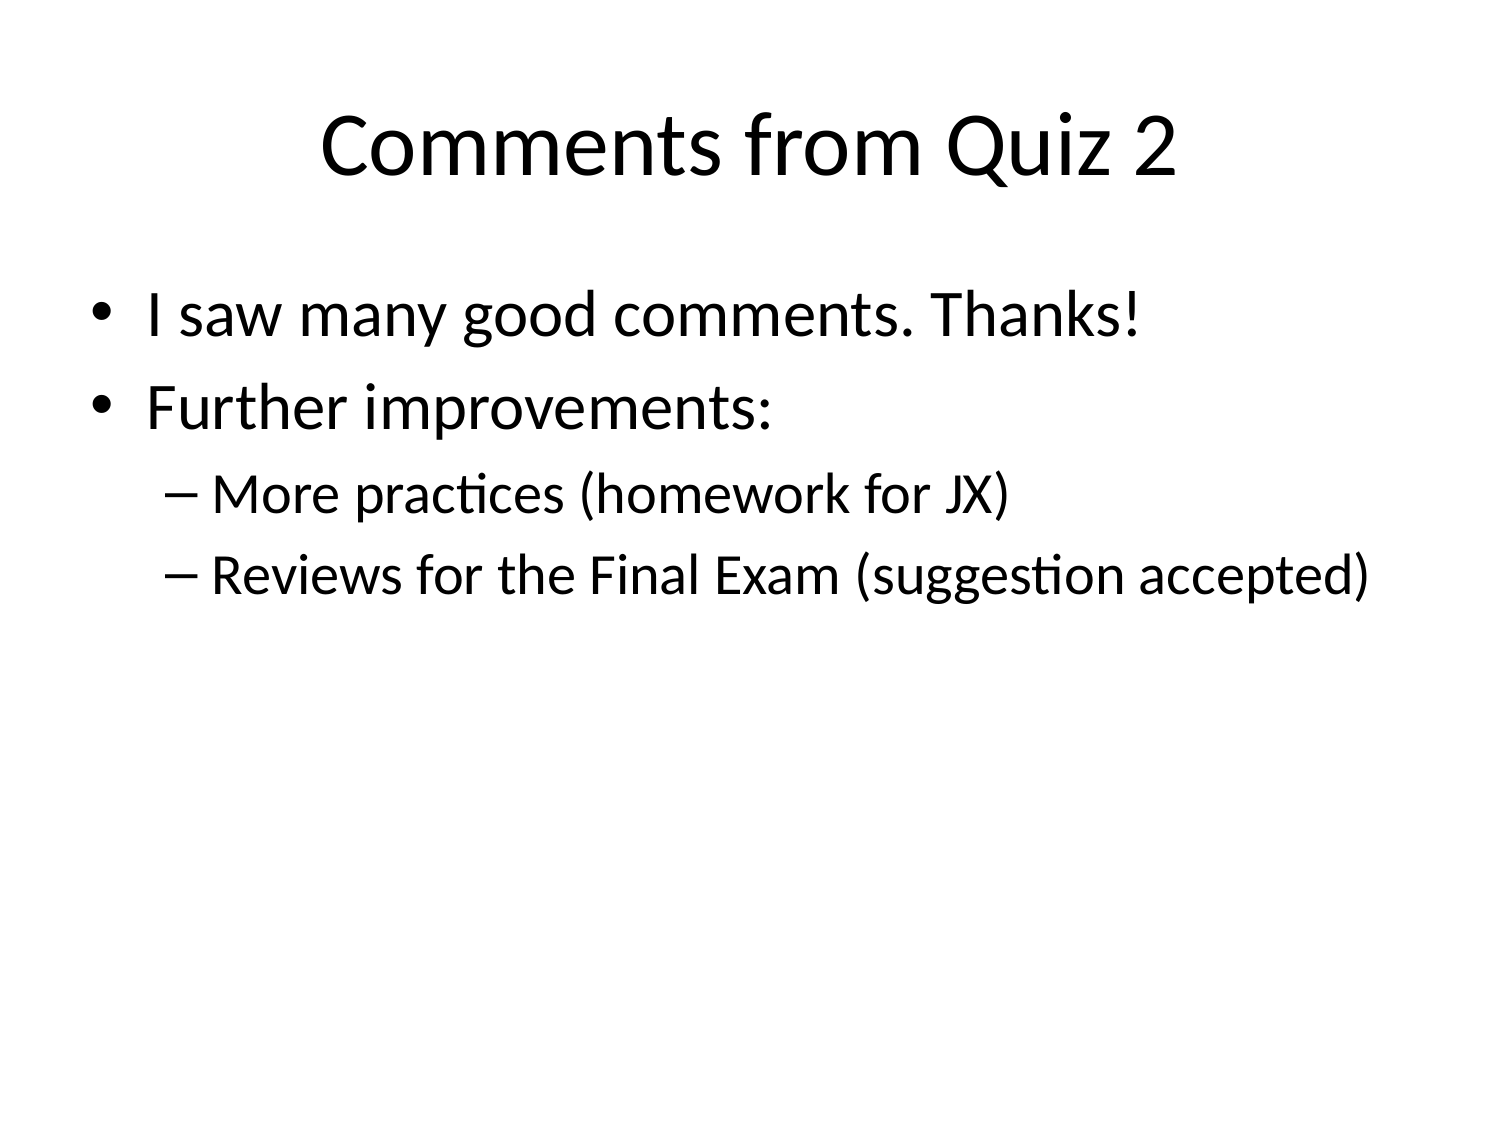

# Comments from Quiz 2
I saw many good comments. Thanks!
Further improvements:
More practices (homework for JX)
Reviews for the Final Exam (suggestion accepted)